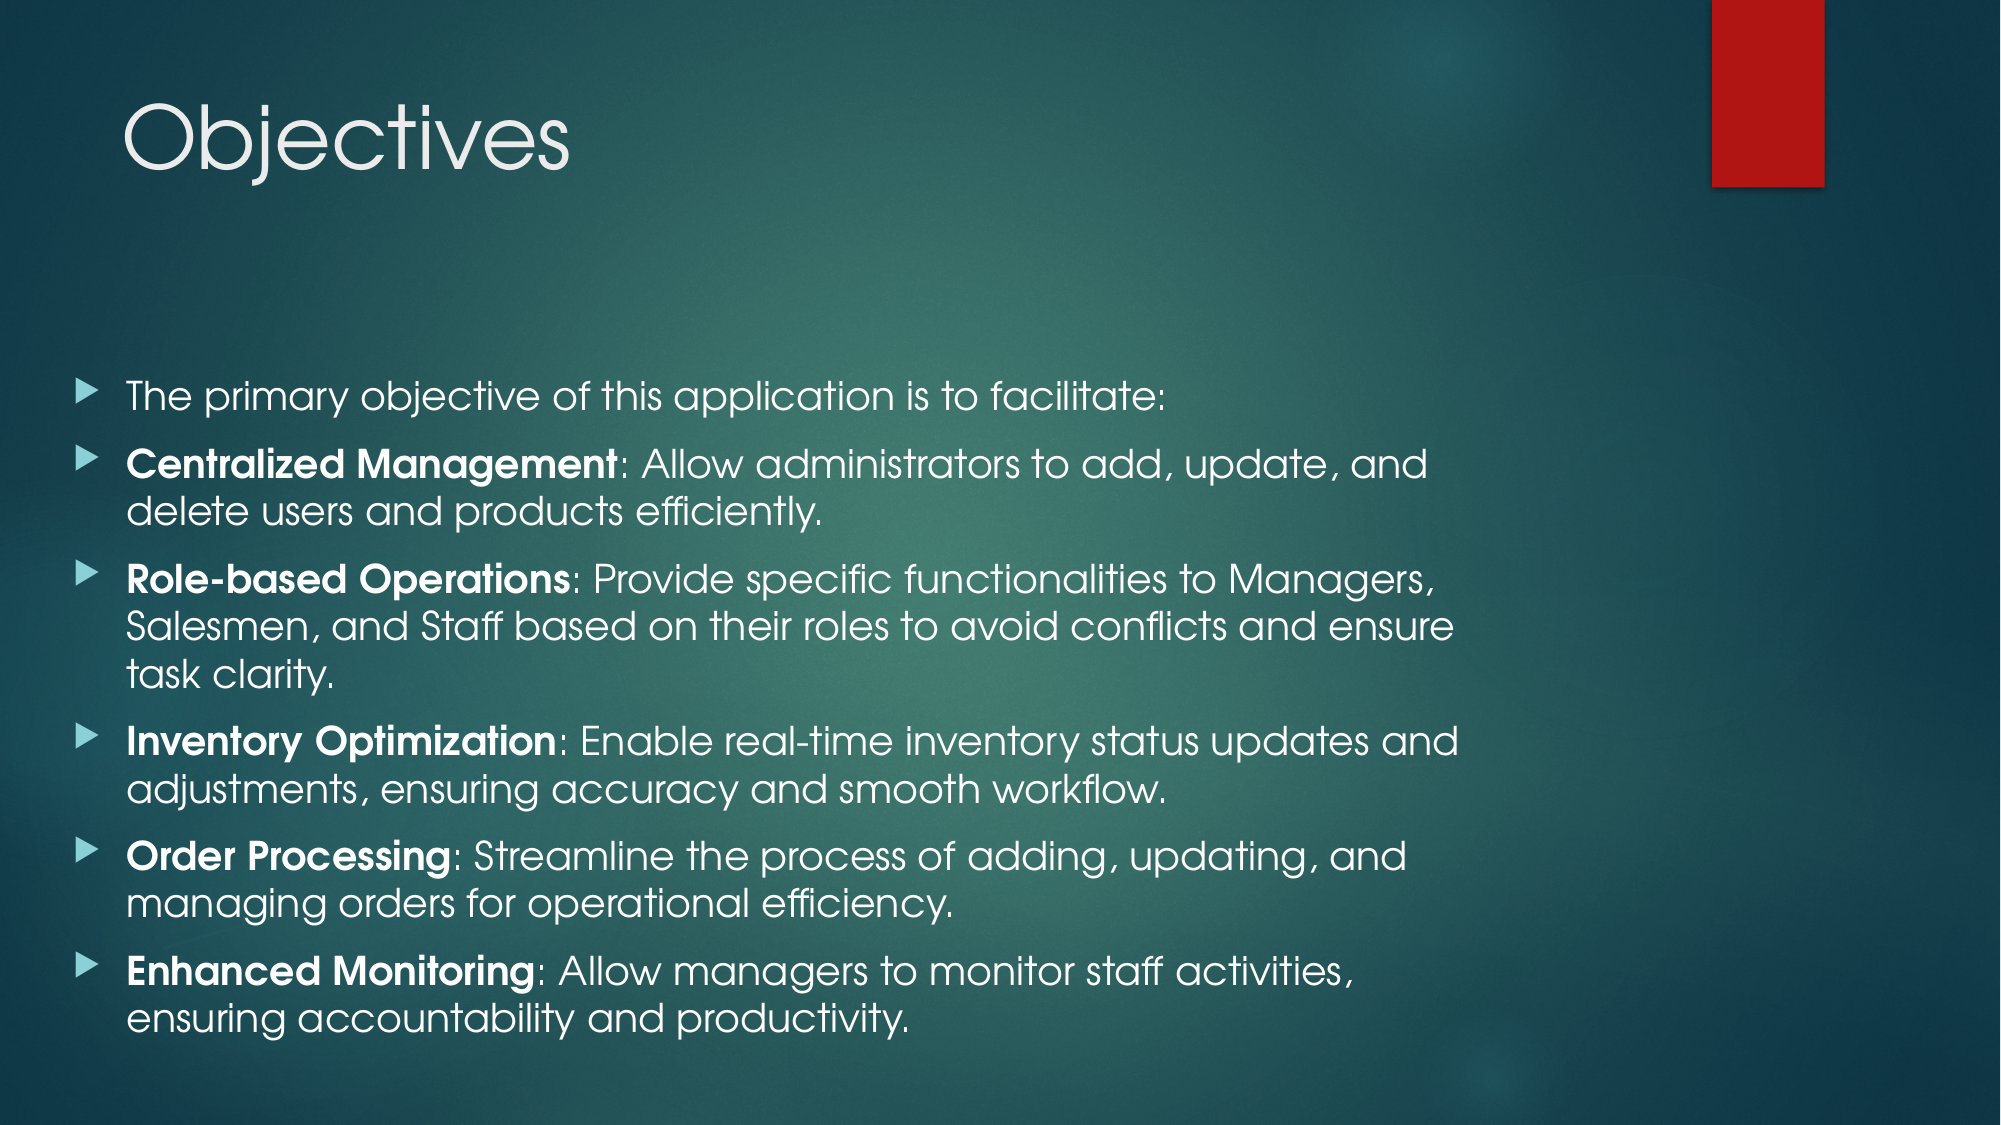

# Objectives
The primary objective of this application is to facilitate:
Centralized Management: Allow administrators to add, update, and delete users and products efficiently.
Role-based Operations: Provide specific functionalities to Managers, Salesmen, and Staff based on their roles to avoid conflicts and ensure task clarity.
Inventory Optimization: Enable real-time inventory status updates and adjustments, ensuring accuracy and smooth workflow.
Order Processing: Streamline the process of adding, updating, and managing orders for operational efficiency.
Enhanced Monitoring: Allow managers to monitor staff activities, ensuring accountability and productivity.